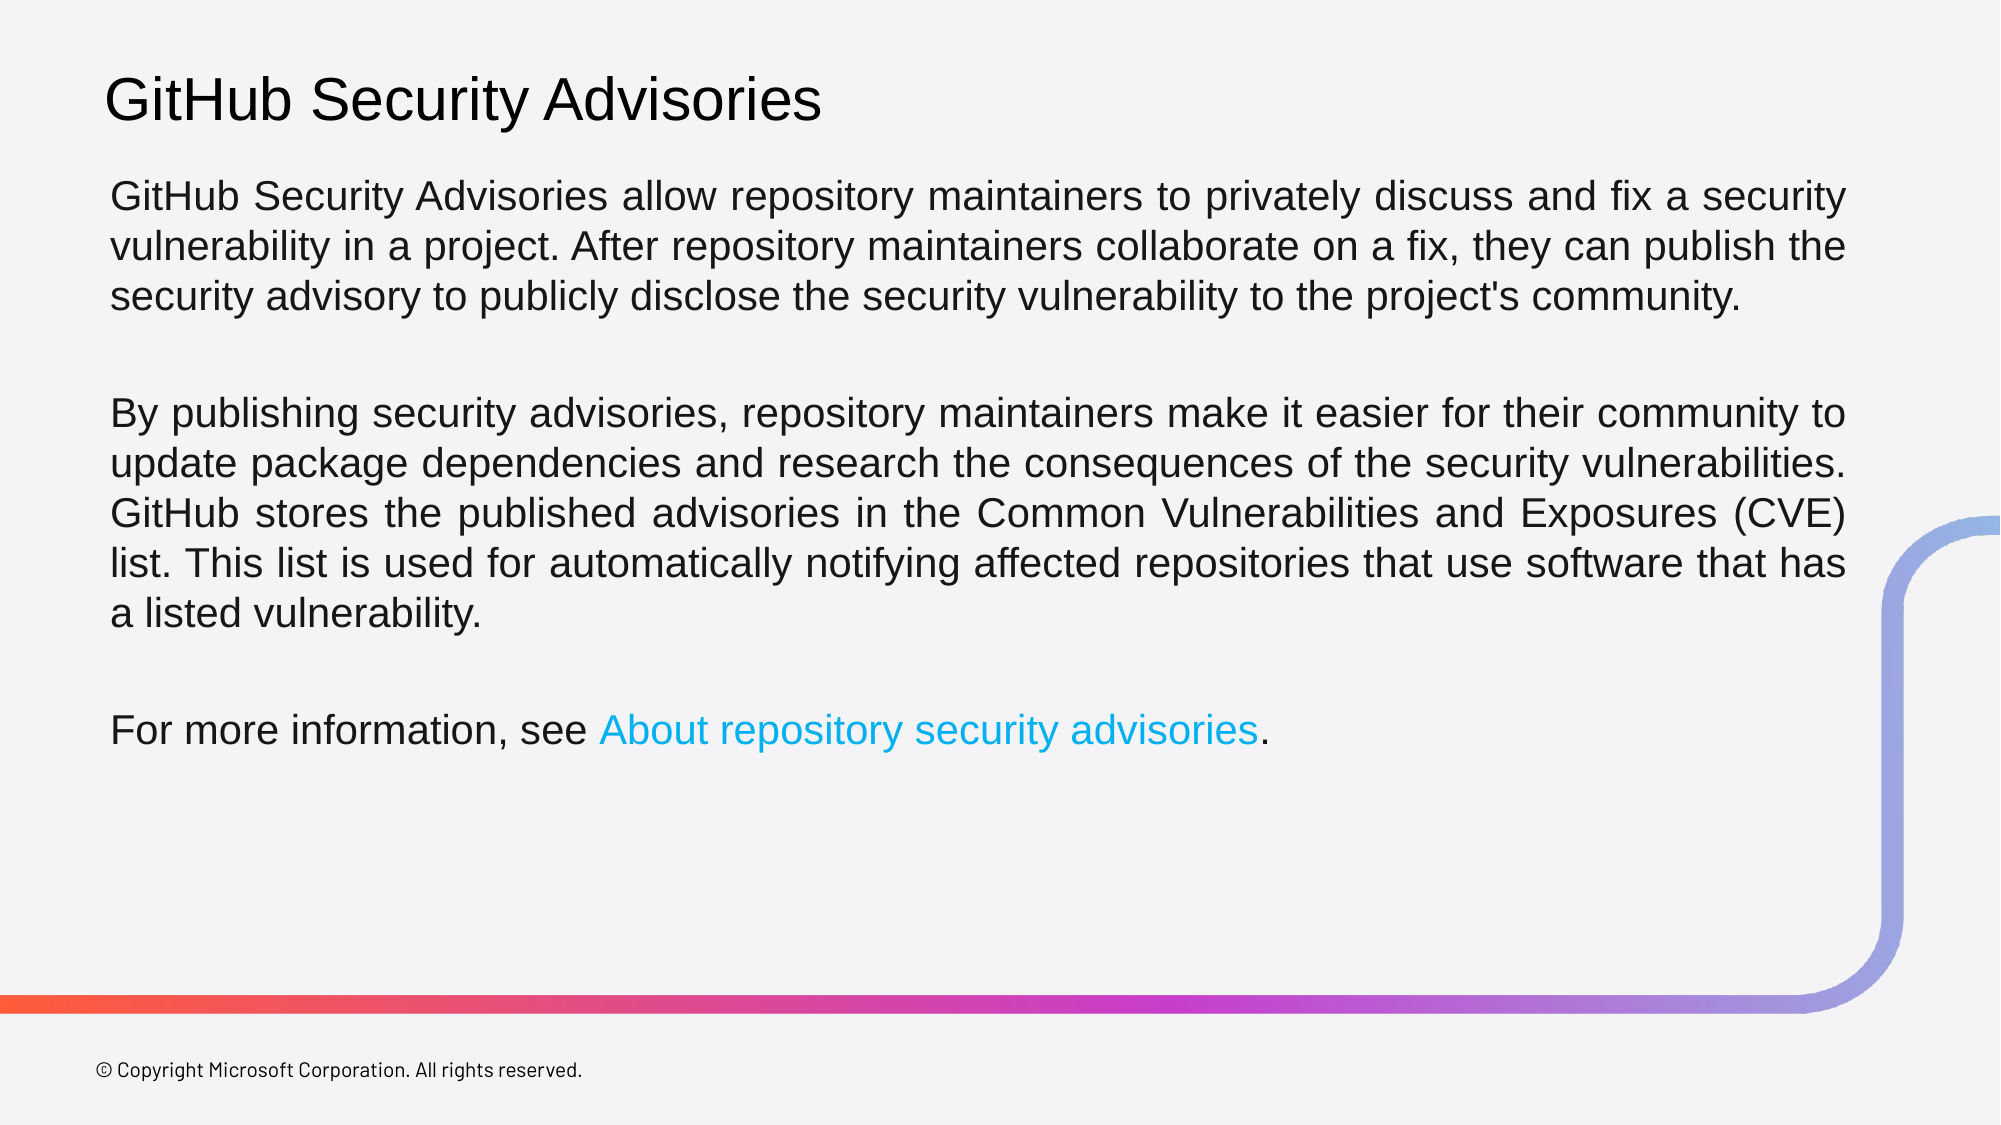

# GitHub Security Advisories
GitHub Security Advisories allow repository maintainers to privately discuss and fix a security vulnerability in a project. After repository maintainers collaborate on a fix, they can publish the security advisory to publicly disclose the security vulnerability to the project's community.

By publishing security advisories, repository maintainers make it easier for their community to update package dependencies and research the consequences of the security vulnerabilities. GitHub stores the published advisories in the Common Vulnerabilities and Exposures (CVE) list. This list is used for automatically notifying affected repositories that use software that has a listed vulnerability.

For more information, see About repository security advisories.
© Copyright Microsoft Corporation. All rights reserved.